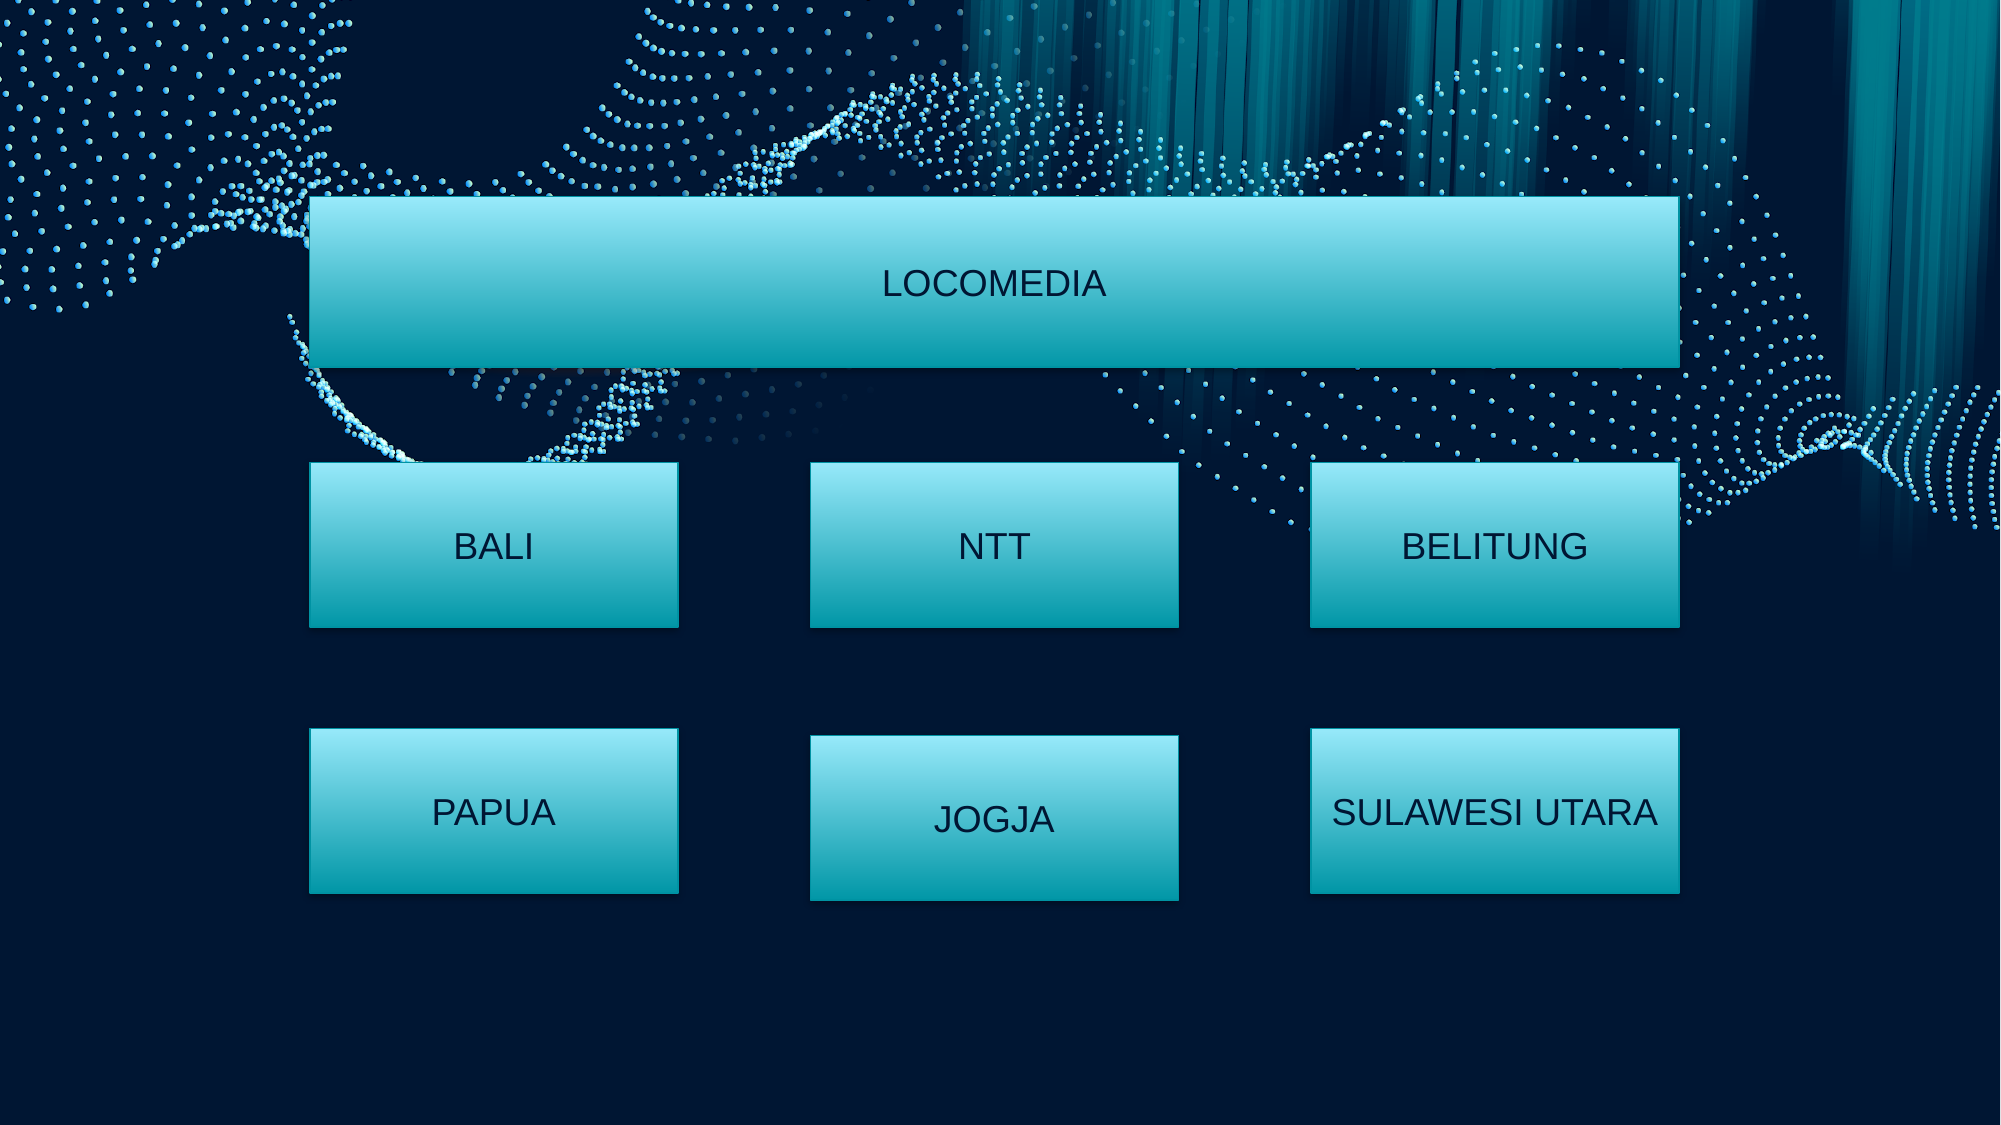

LOCOMEDIA
NTT
BALI
BELITUNG
PAPUA
SULAWESI UTARA
JOGJA